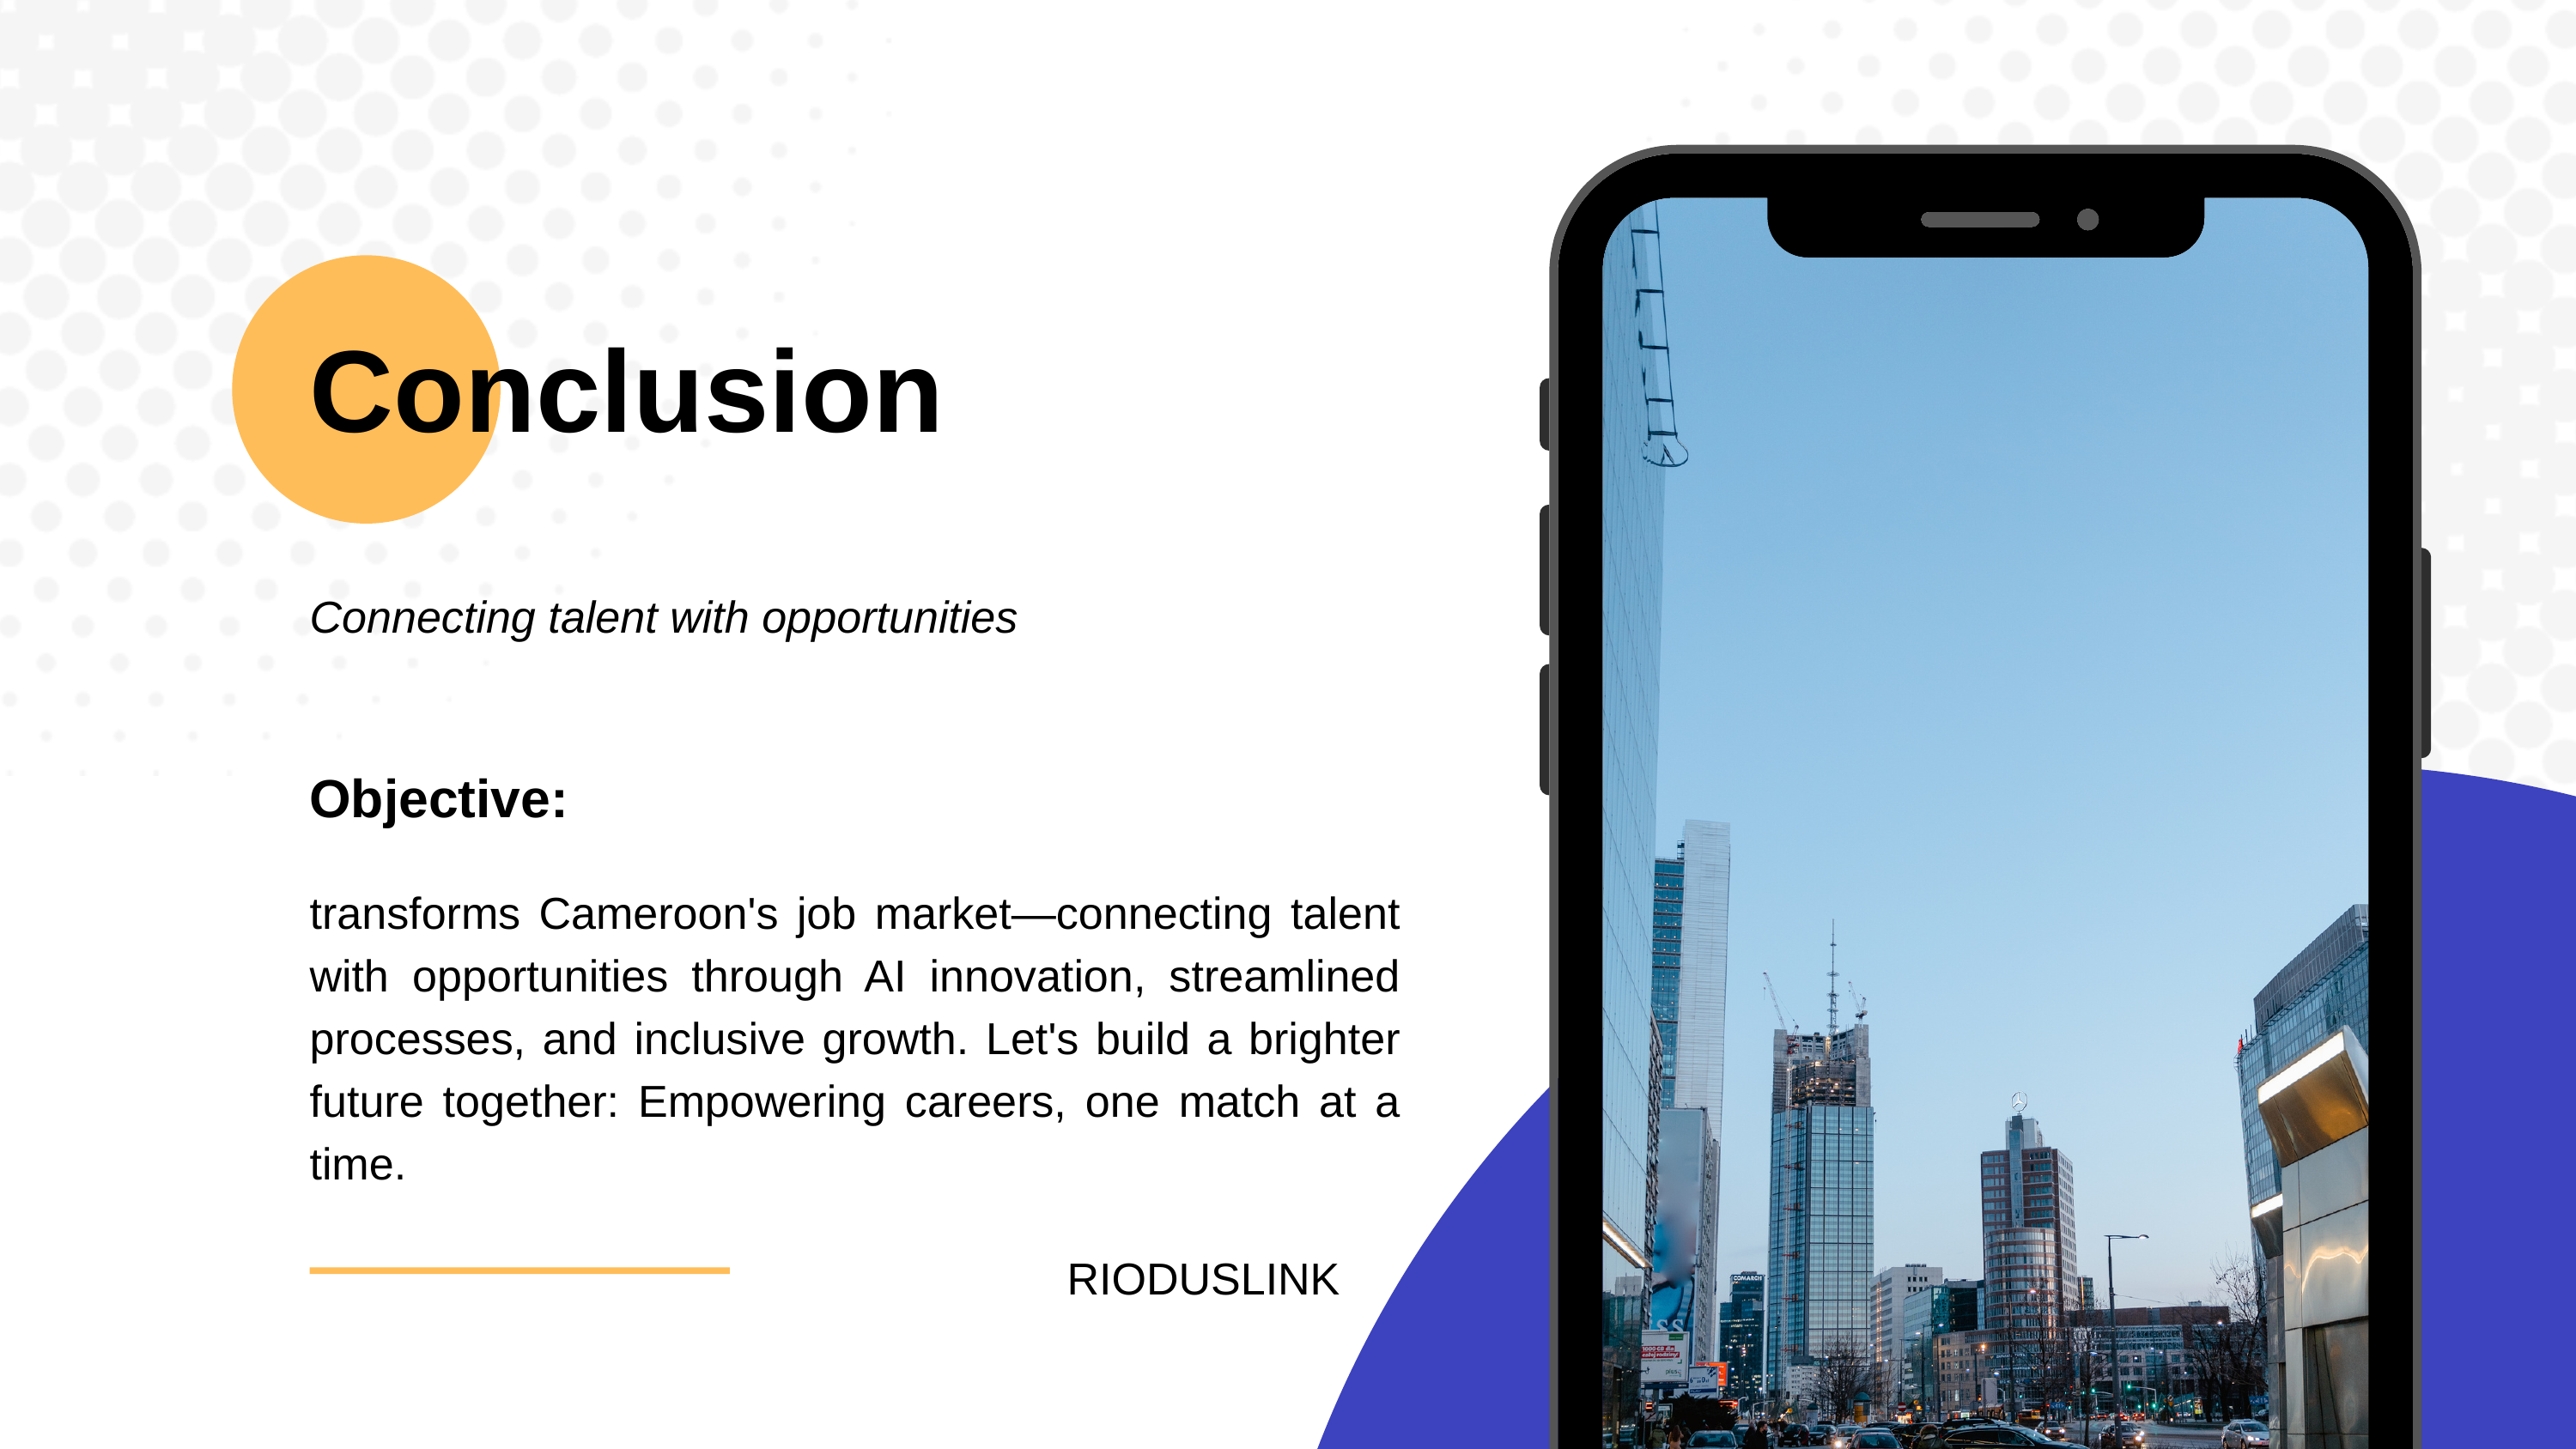

Conclusion
Connecting talent with opportunities
Objective:

transforms Cameroon's job market—connecting talent with opportunities through AI innovation, streamlined processes, and inclusive growth. Let's build a brighter future together: Empowering careers, one match at a time.
RIODUSLINK